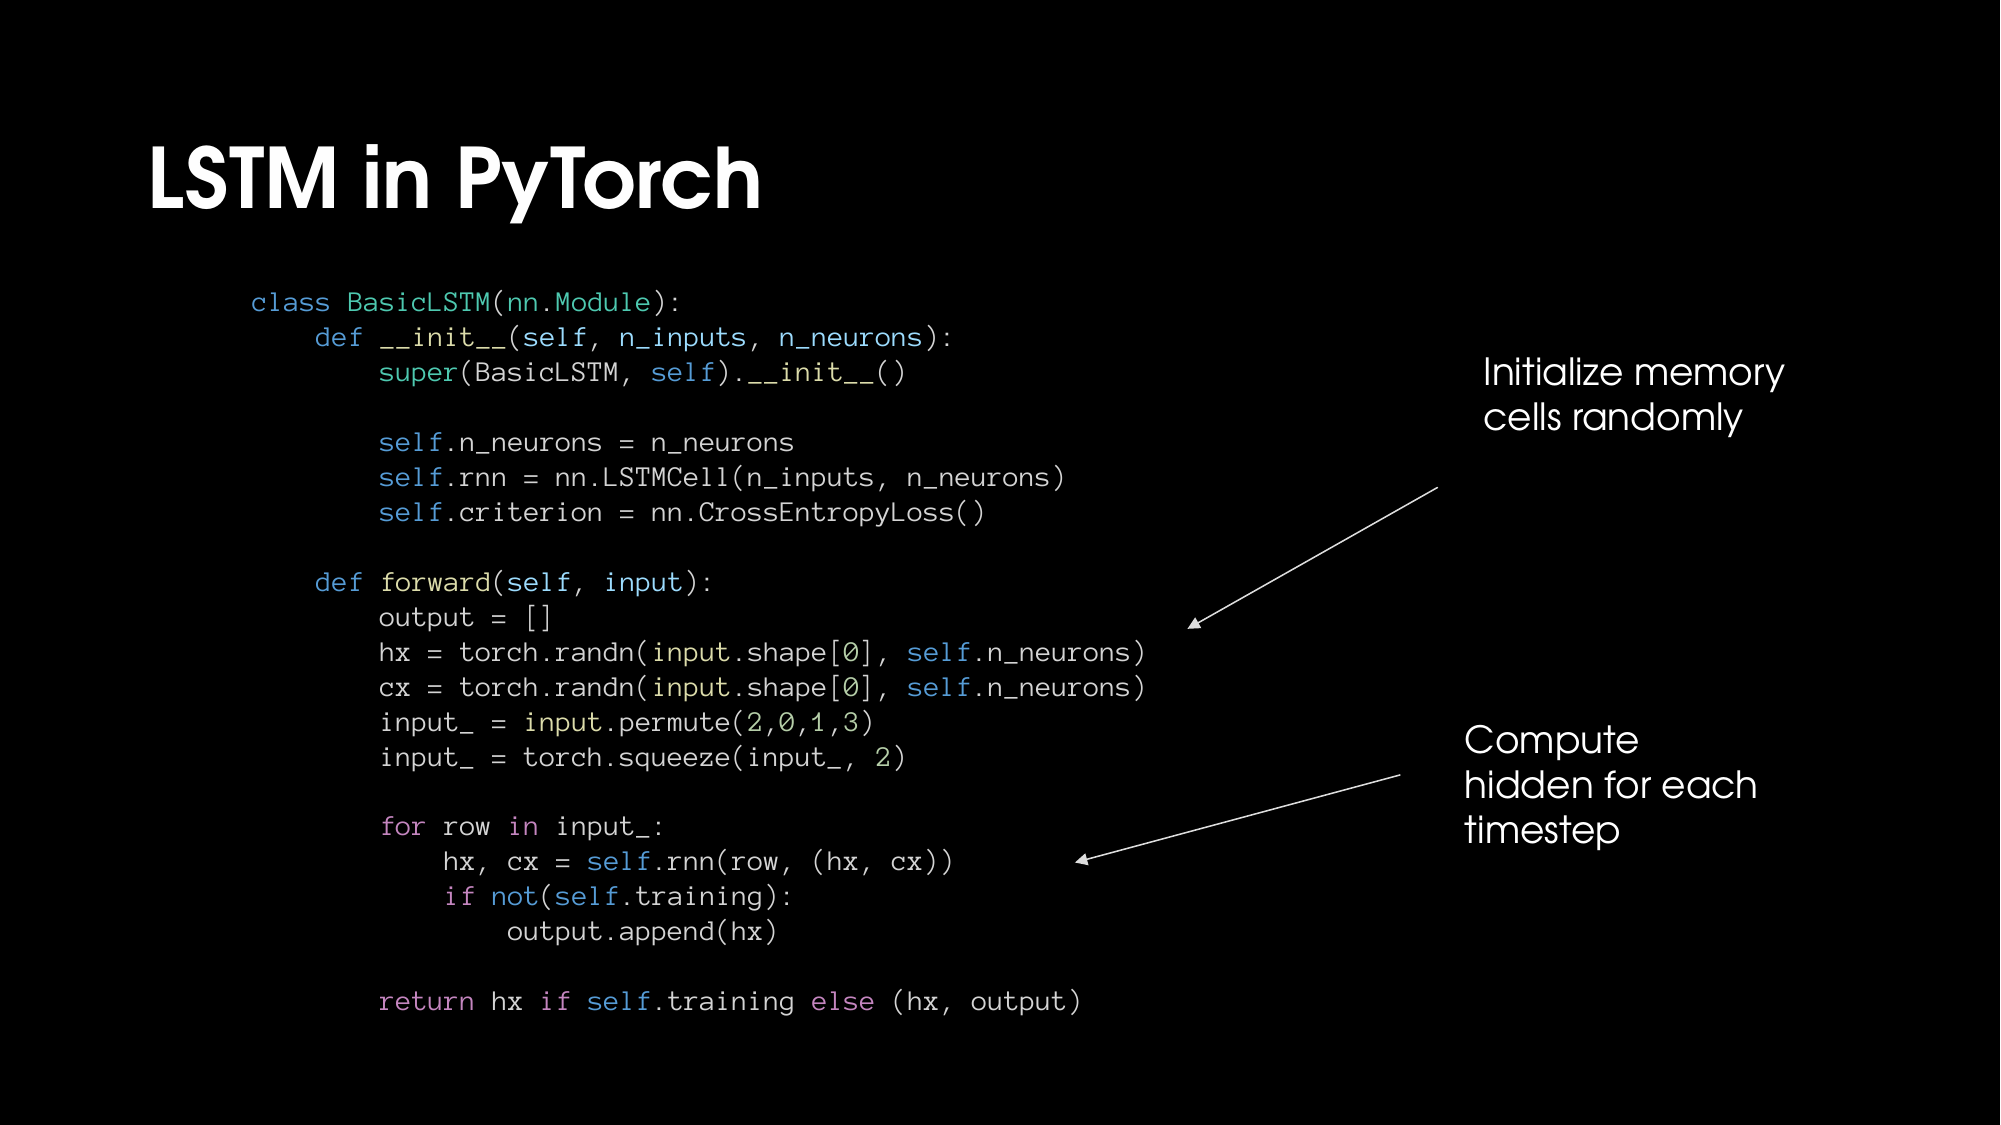

# LSTM in PyTorch
class BasicLSTM(nn.Module):
    def __init__(self, n_inputs, n_neurons):
        super(BasicLSTM, self).__init__()

        self.n_neurons = n_neurons
        self.rnn = nn.LSTMCell(n_inputs, n_neurons)
        self.criterion = nn.CrossEntropyLoss()

    def forward(self, input):
        output = []
        hx = torch.randn(input.shape[0], self.n_neurons)
        cx = torch.randn(input.shape[0], self.n_neurons)
        input_ = input.permute(2,0,1,3)
        input_ = torch.squeeze(input_, 2)

        for row in input_:
            hx, cx = self.rnn(row, (hx, cx))
            if not(self.training):
                output.append(hx)
        return hx if self.training else (hx, output)
Initialize memory cells randomly
Compute hidden for each timestep